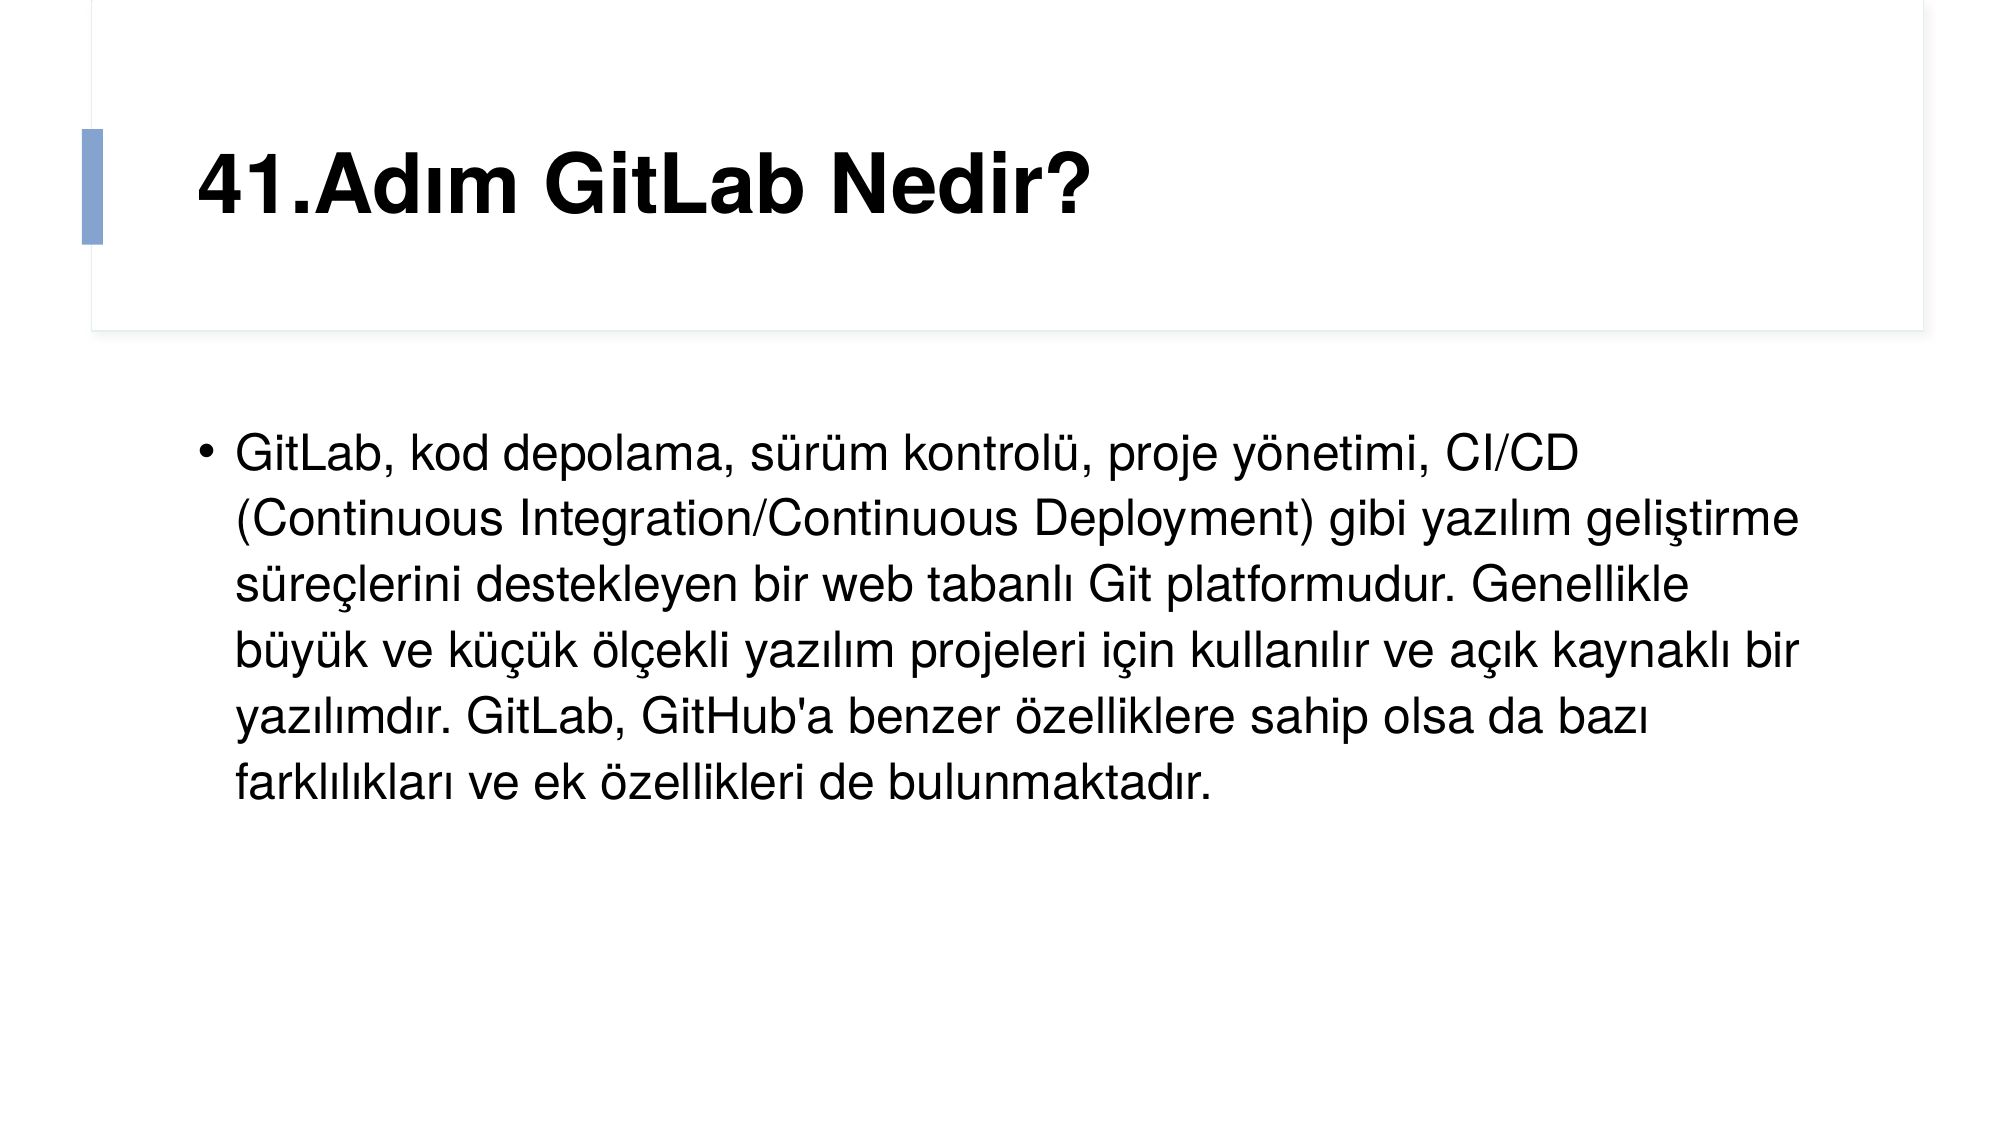

# 41.Adım GitLab Nedir?
GitLab, kod depolama, sürüm kontrolü, proje yönetimi, CI/CD (Continuous Integration/Continuous Deployment) gibi yazılım geliştirme süreçlerini destekleyen bir web tabanlı Git platformudur. Genellikle büyük ve küçük ölçekli yazılım projeleri için kullanılır ve açık kaynaklı bir yazılımdır. GitLab, GitHub'a benzer özelliklere sahip olsa da bazı farklılıkları ve ek özellikleri de bulunmaktadır.